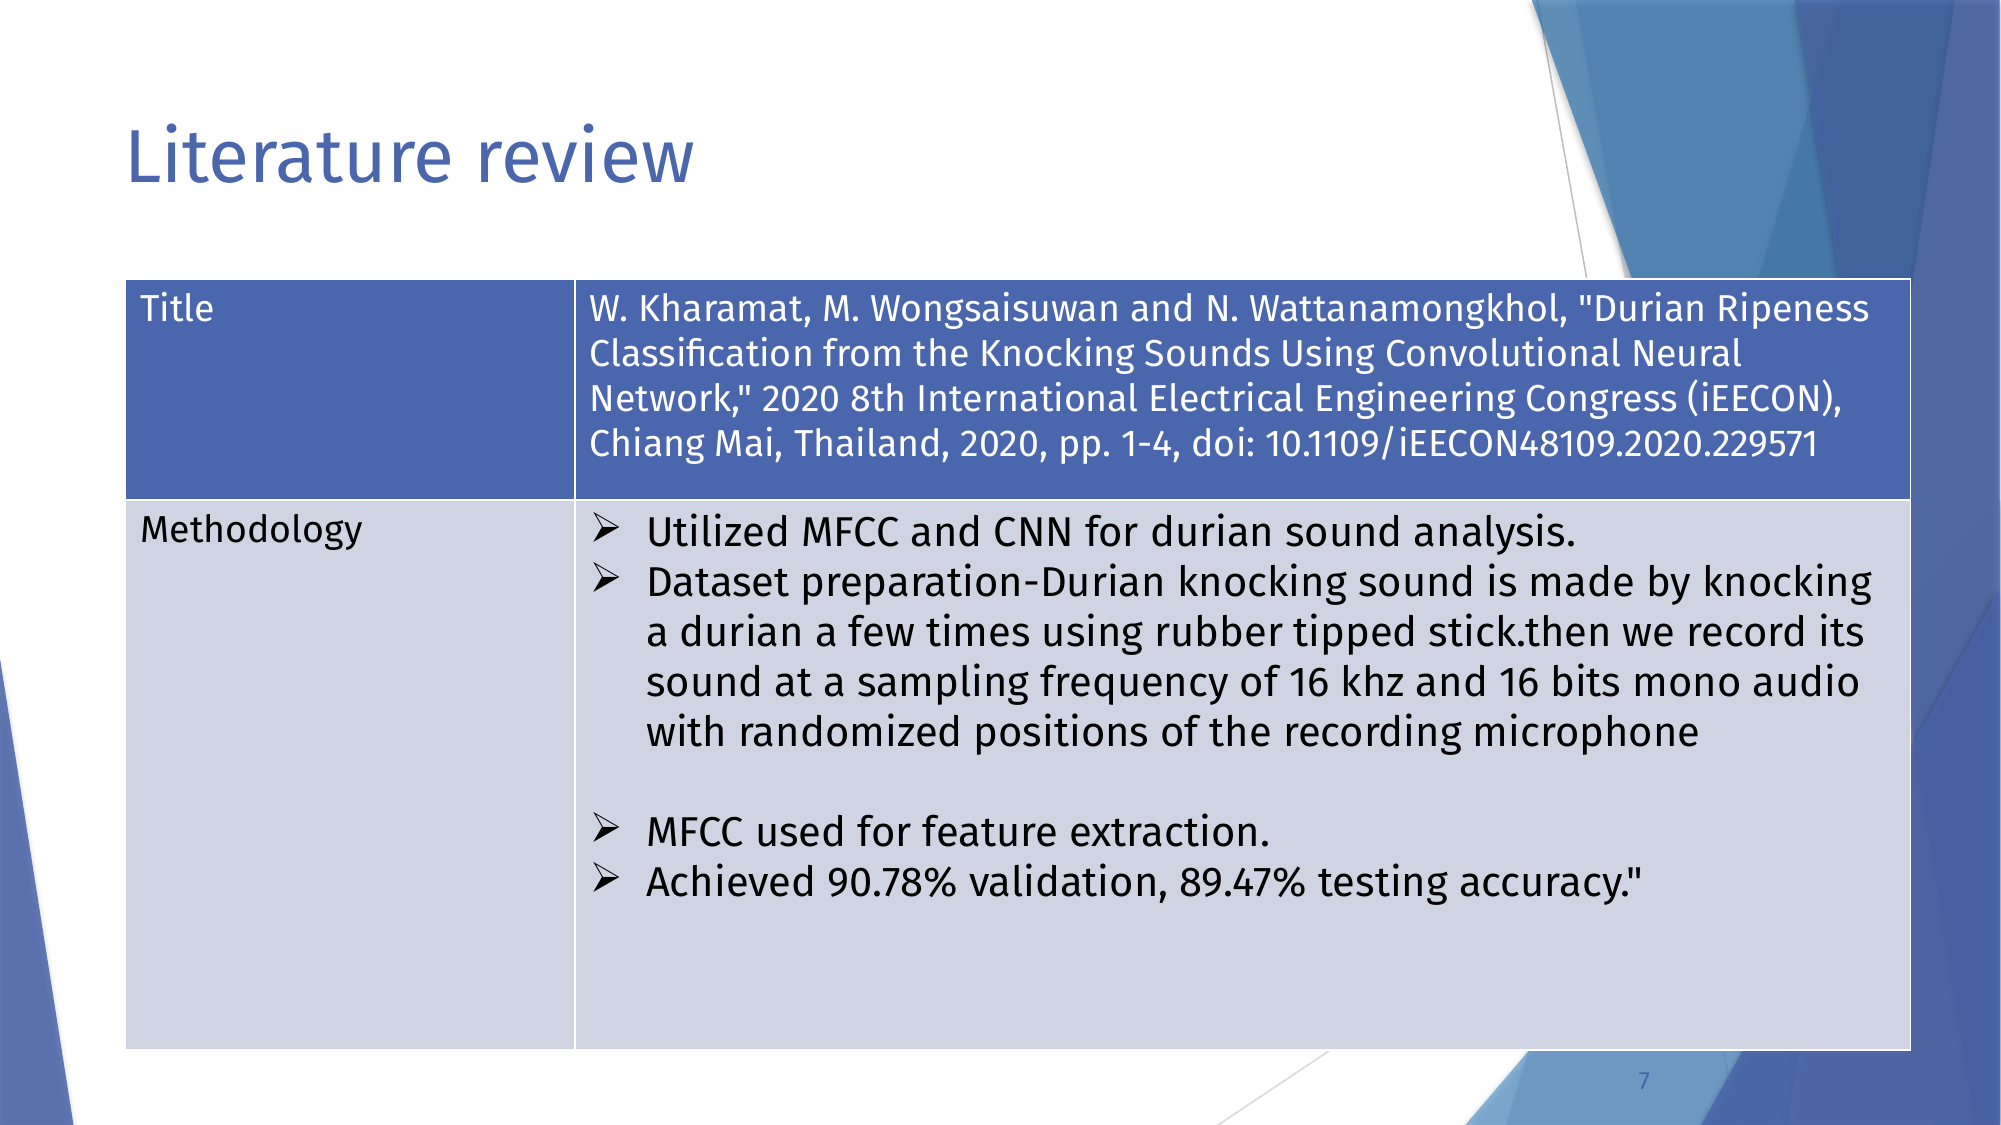

# Literature review
| Title | W. Kharamat, M. Wongsaisuwan and N. Wattanamongkhol, "Durian Ripeness Classification from the Knocking Sounds Using Convolutional Neural Network," 2020 8th International Electrical Engineering Congress (iEECON), Chiang Mai, Thailand, 2020, pp. 1-4, doi: 10.1109/iEECON48109.2020.229571 |
| --- | --- |
| Methodology | Utilized MFCC and CNN for durian sound analysis. Dataset preparation-Durian knocking sound is made by knocking a durian a few times using rubber tipped stick.then we record its sound at a sampling frequency of 16 khz and 16 bits mono audio with randomized positions of the recording microphone MFCC used for feature extraction. Achieved 90.78% validation, 89.47% testing accuracy." |
7